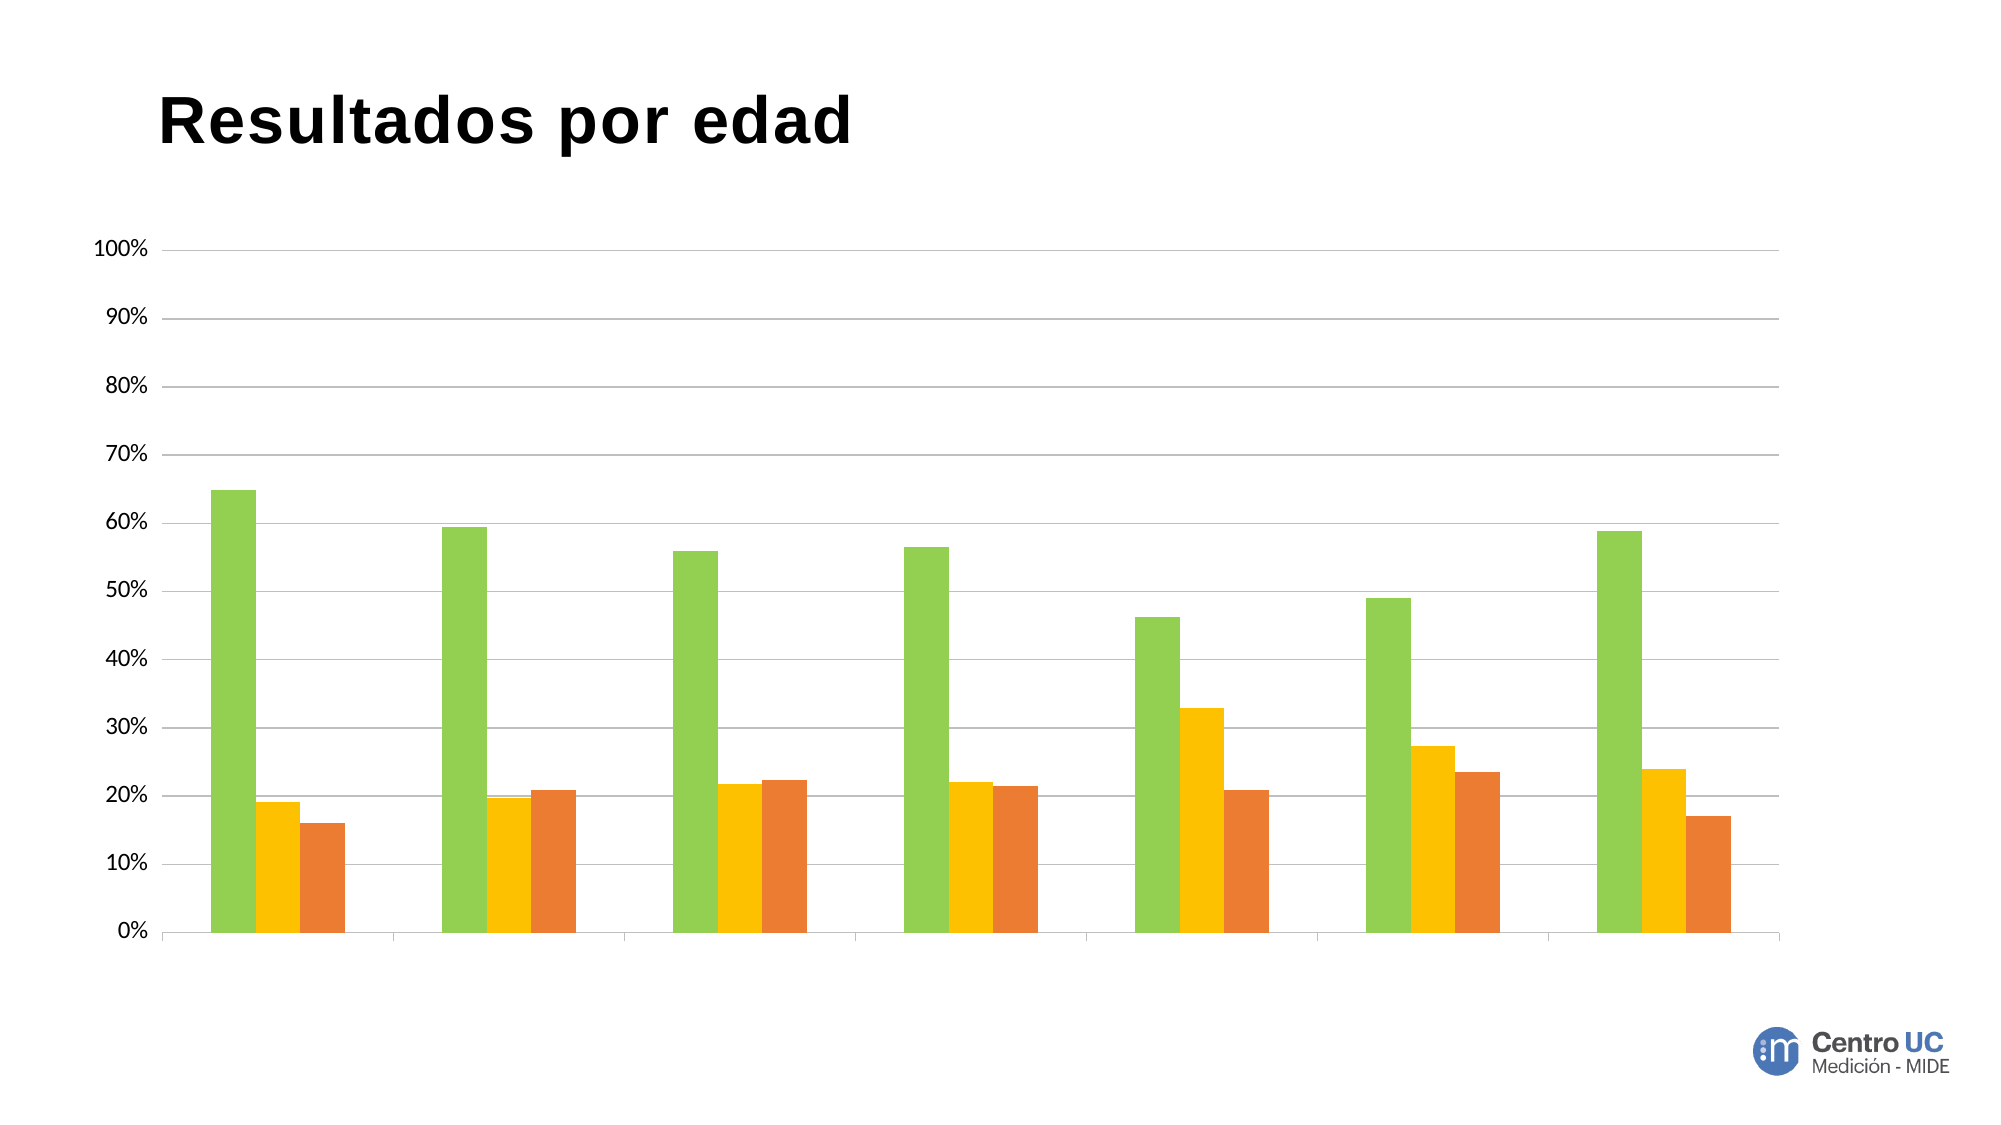

# Resultados por edad

### Chart

| Category | Apreciación Positiva | Apreciación Neutra | Apreciación Negativa |
|---|---|---|---|
| 30 años o menos | 0.6485393258426966 | 0.19146067415730336 | 0.16 |
| 31-35 | 0.5949317738791423 | 0.19649122807017544 | 0.20857699805068225 |
| 36-40 | 0.5589706933523946 | 0.21729807005003574 | 0.2237312365975697 |
| 41-45 | 0.56484375 | 0.2203125 | 0.21484375 |
| 46-50 | 0.4620976116303219 | 0.3291796469366563 | 0.2087227414330218 |
| 51-60 | 0.49112872782181954 | 0.2733106832767082 | 0.23556058890147225 |
| 61-85 | 0.5892857142857143 | 0.2392857142857143 | 0.17142857142857143 |